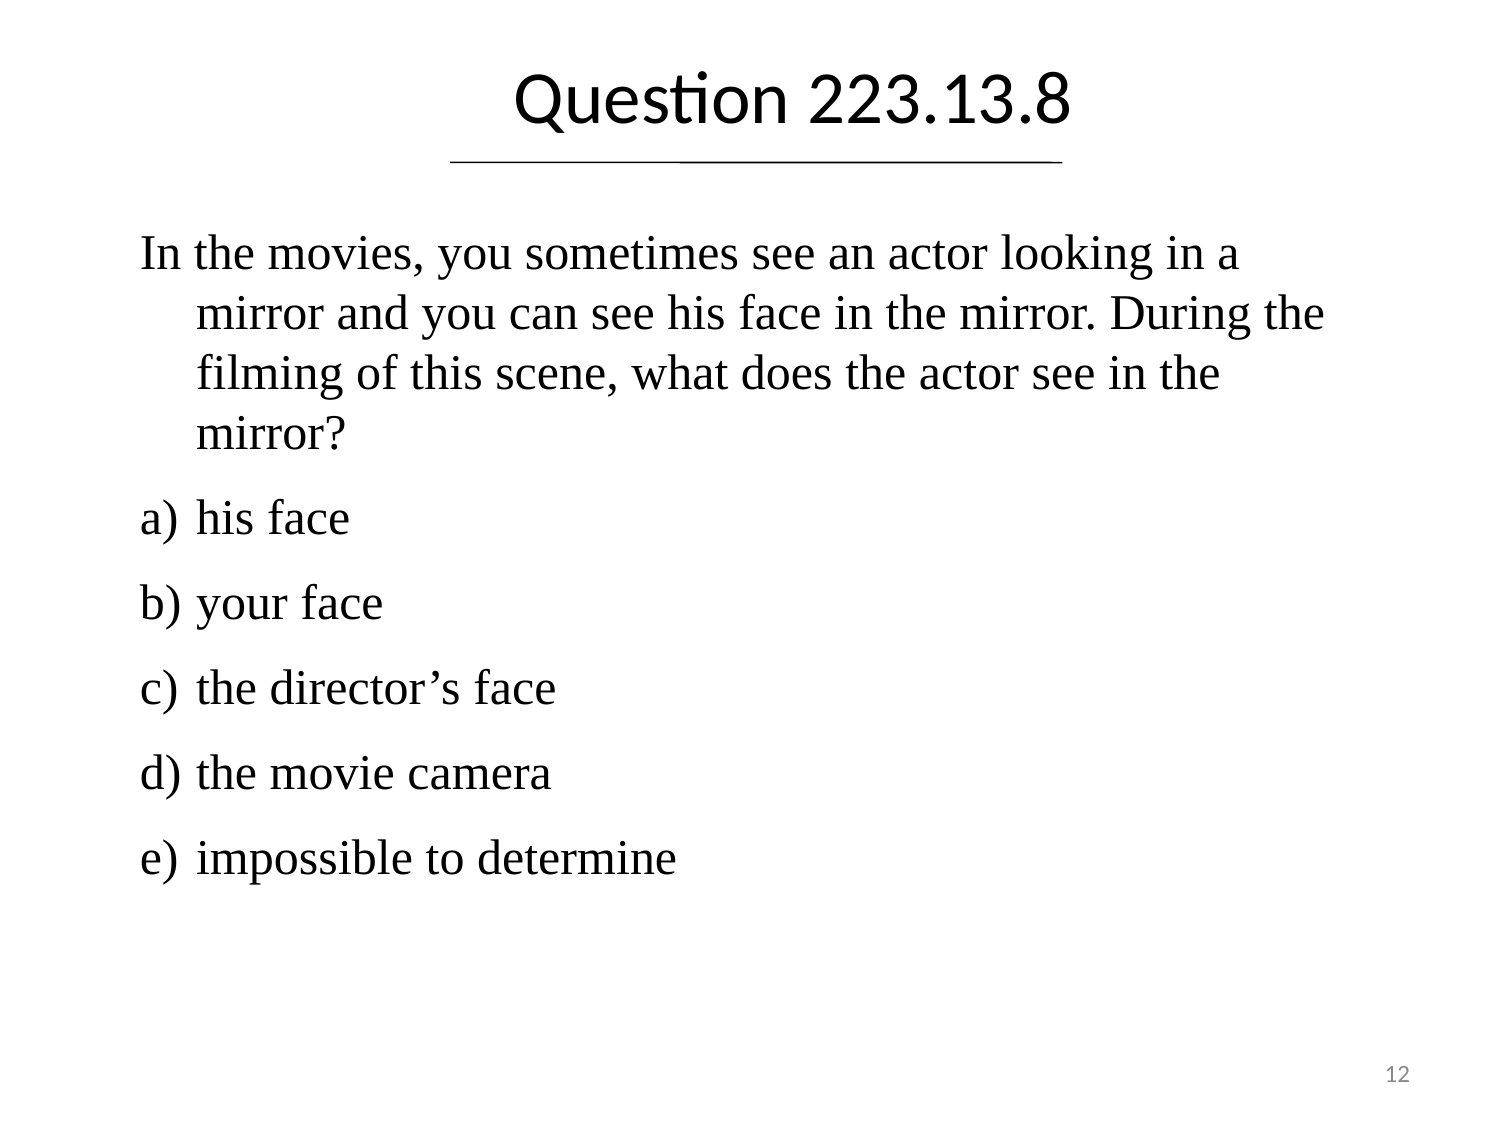

Question 223.13.8

In the movies, you sometimes see an actor looking in a mirror and you can see his face in the mirror. During the filming of this scene, what does the actor see in the mirror?
his face
your face
the director’s face
the movie camera
impossible to determine
12